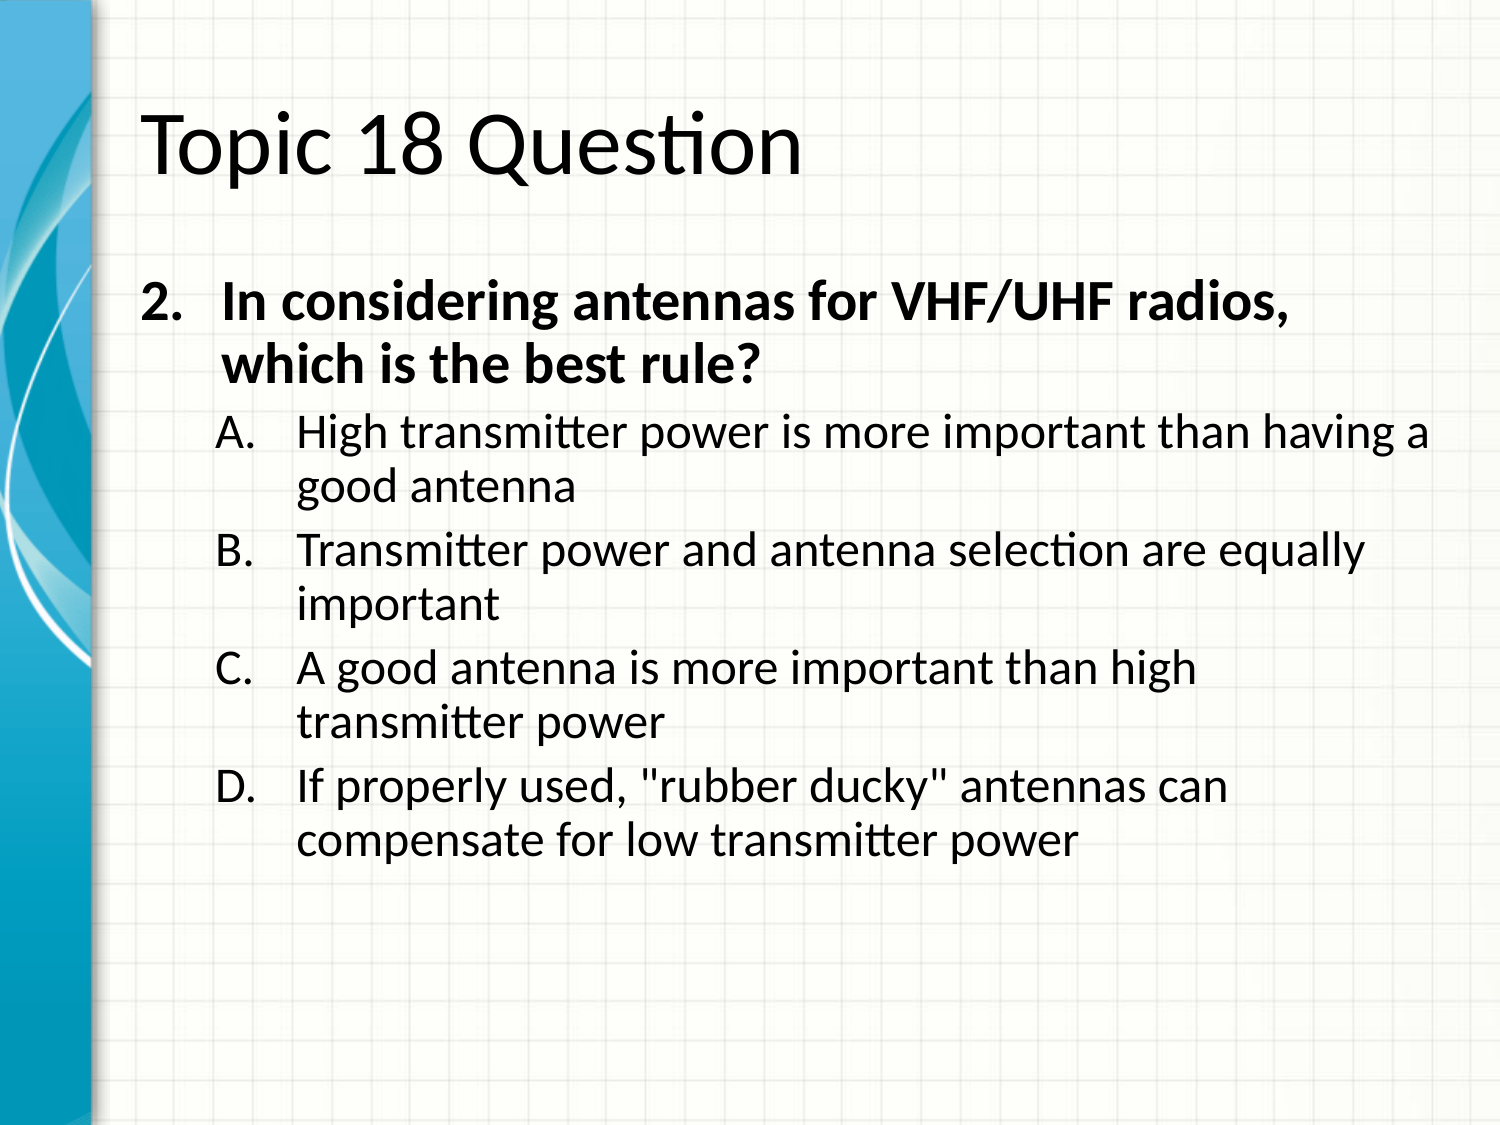

# Topic 18 Question
In considering antennas for VHF/UHF radios, which is the best rule?
High transmitter power is more important than having a good antenna
Transmitter power and antenna selection are equally important
A good antenna is more important than high transmitter power
If properly used, "rubber ducky" antennas can compensate for low transmitter power